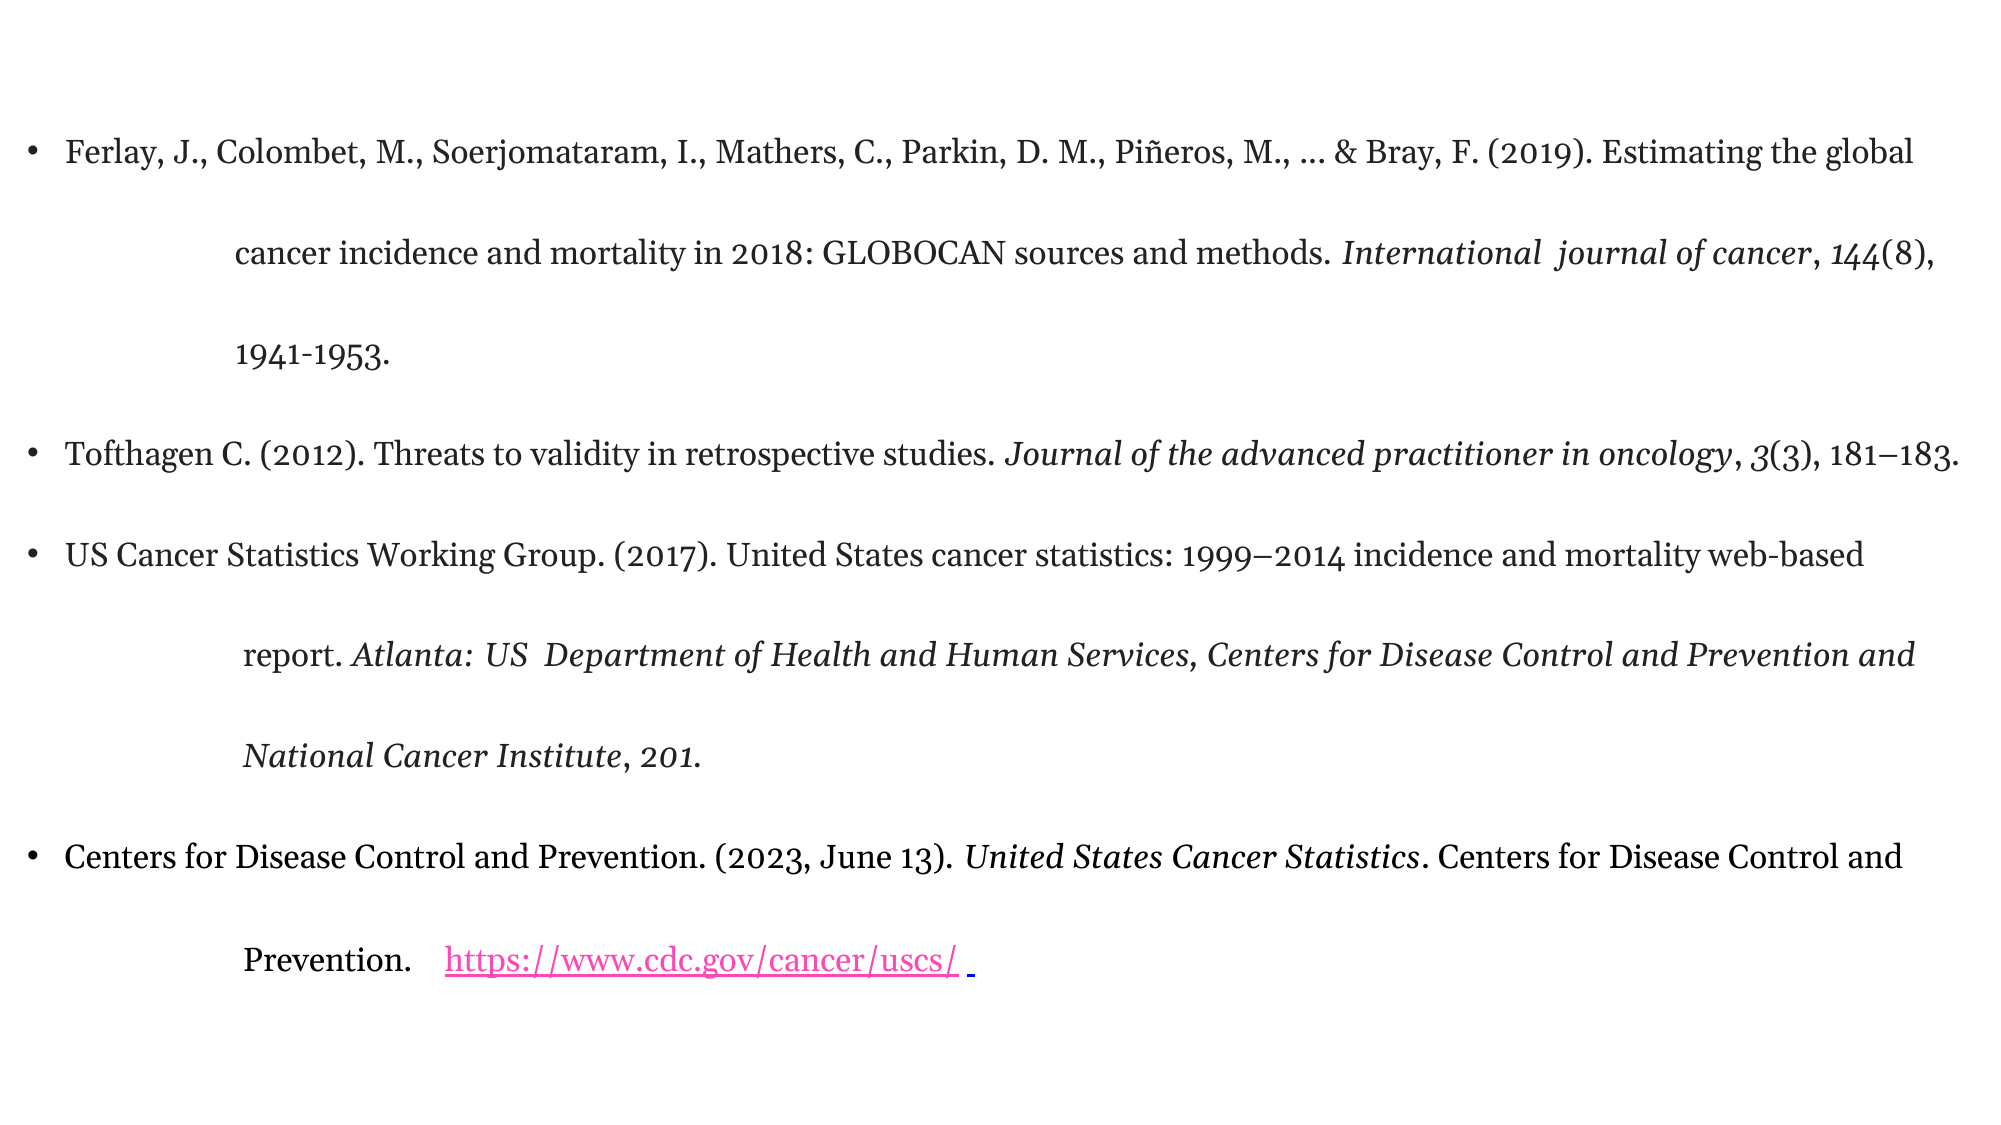

Ferlay, J., Colombet, M., Soerjomataram, I., Mathers, C., Parkin, D. M., Piñeros, M., ... & Bray, F. (2019). Estimating the global
                          cancer incidence and mortality in 2018: GLOBOCAN sources and methods. International  journal of cancer, 144(8),
                          1941-1953.
Tofthagen C. (2012). Threats to validity in retrospective studies. Journal of the advanced practitioner in oncology, 3(3), 181–183.
US Cancer Statistics Working Group. (2017). United States cancer statistics: 1999–2014 incidence and mortality web-based
                           report. Atlanta: US  Department of Health and Human Services, Centers for Disease Control and Prevention and
                           National Cancer Institute, 201.
Centers for Disease Control and Prevention. (2023, June 13). United States Cancer Statistics. Centers for Disease Control and
                           Prevention.    https://www.cdc.gov/cancer/uscs/